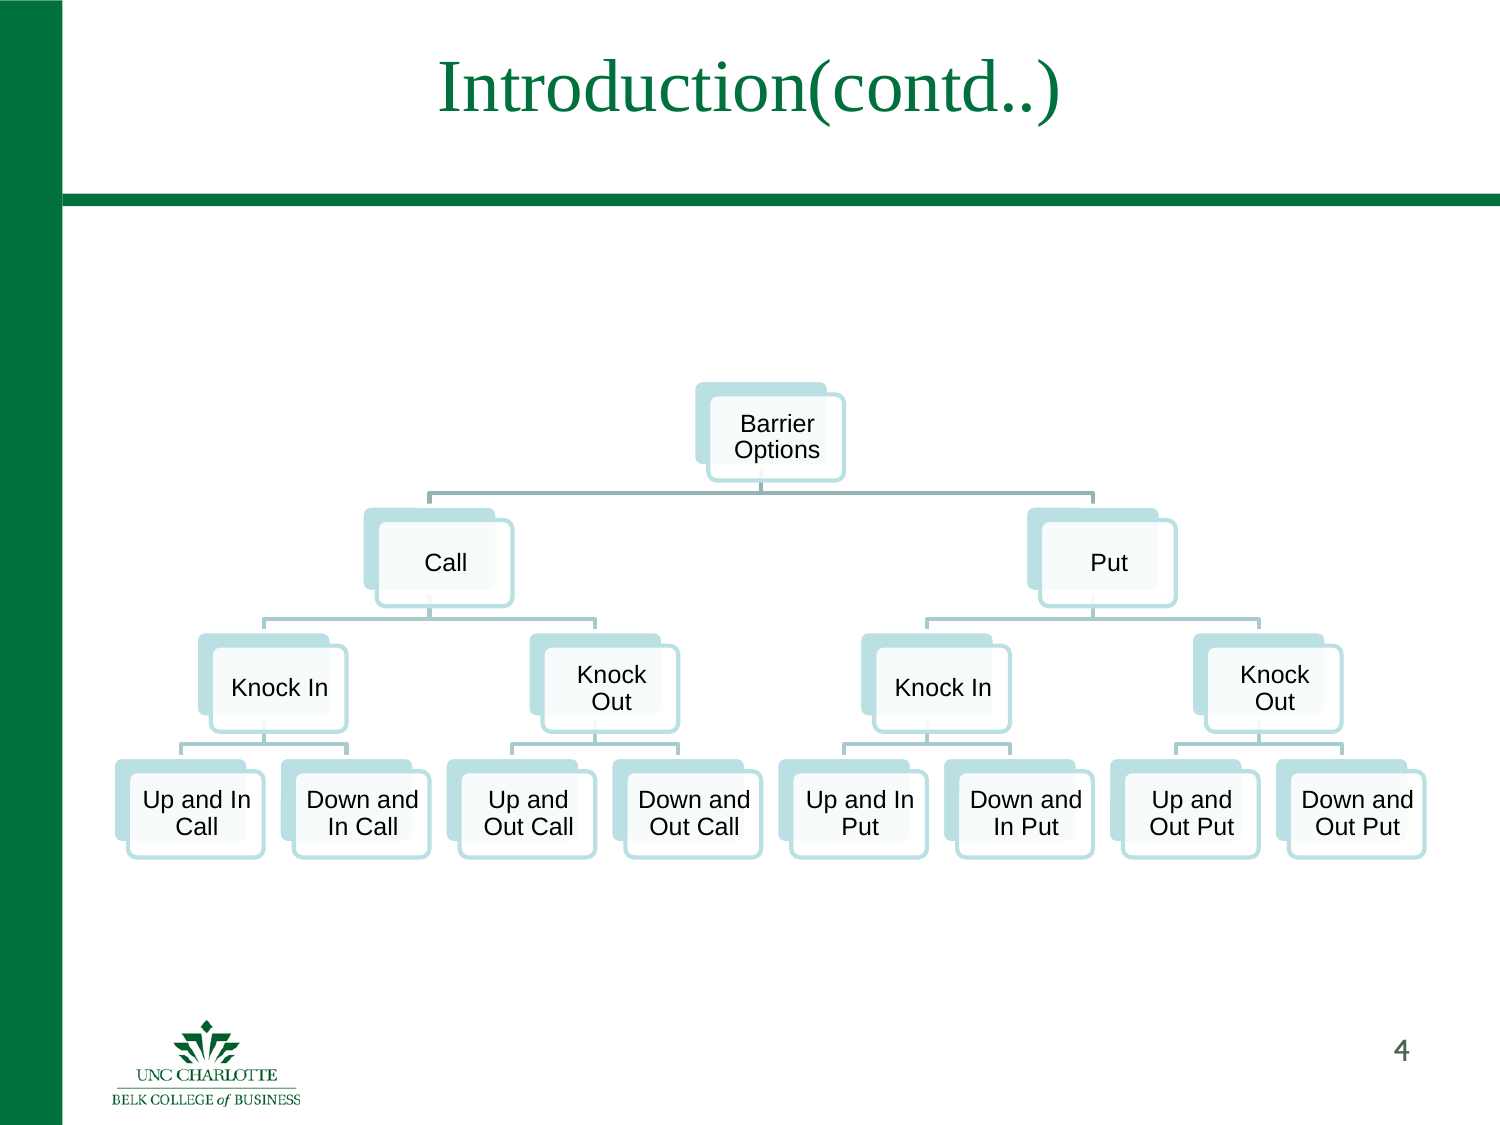

# Introduction(contd..)
Barrier Options
Call
Knock In
Up and In Call
Down and In Call
Knock Out
Up and Out Call
Down and Out Call
Put
Knock In
Up and In Put
Down and In Put
Knock Out
Up and Out Put
Down and Out Put

4